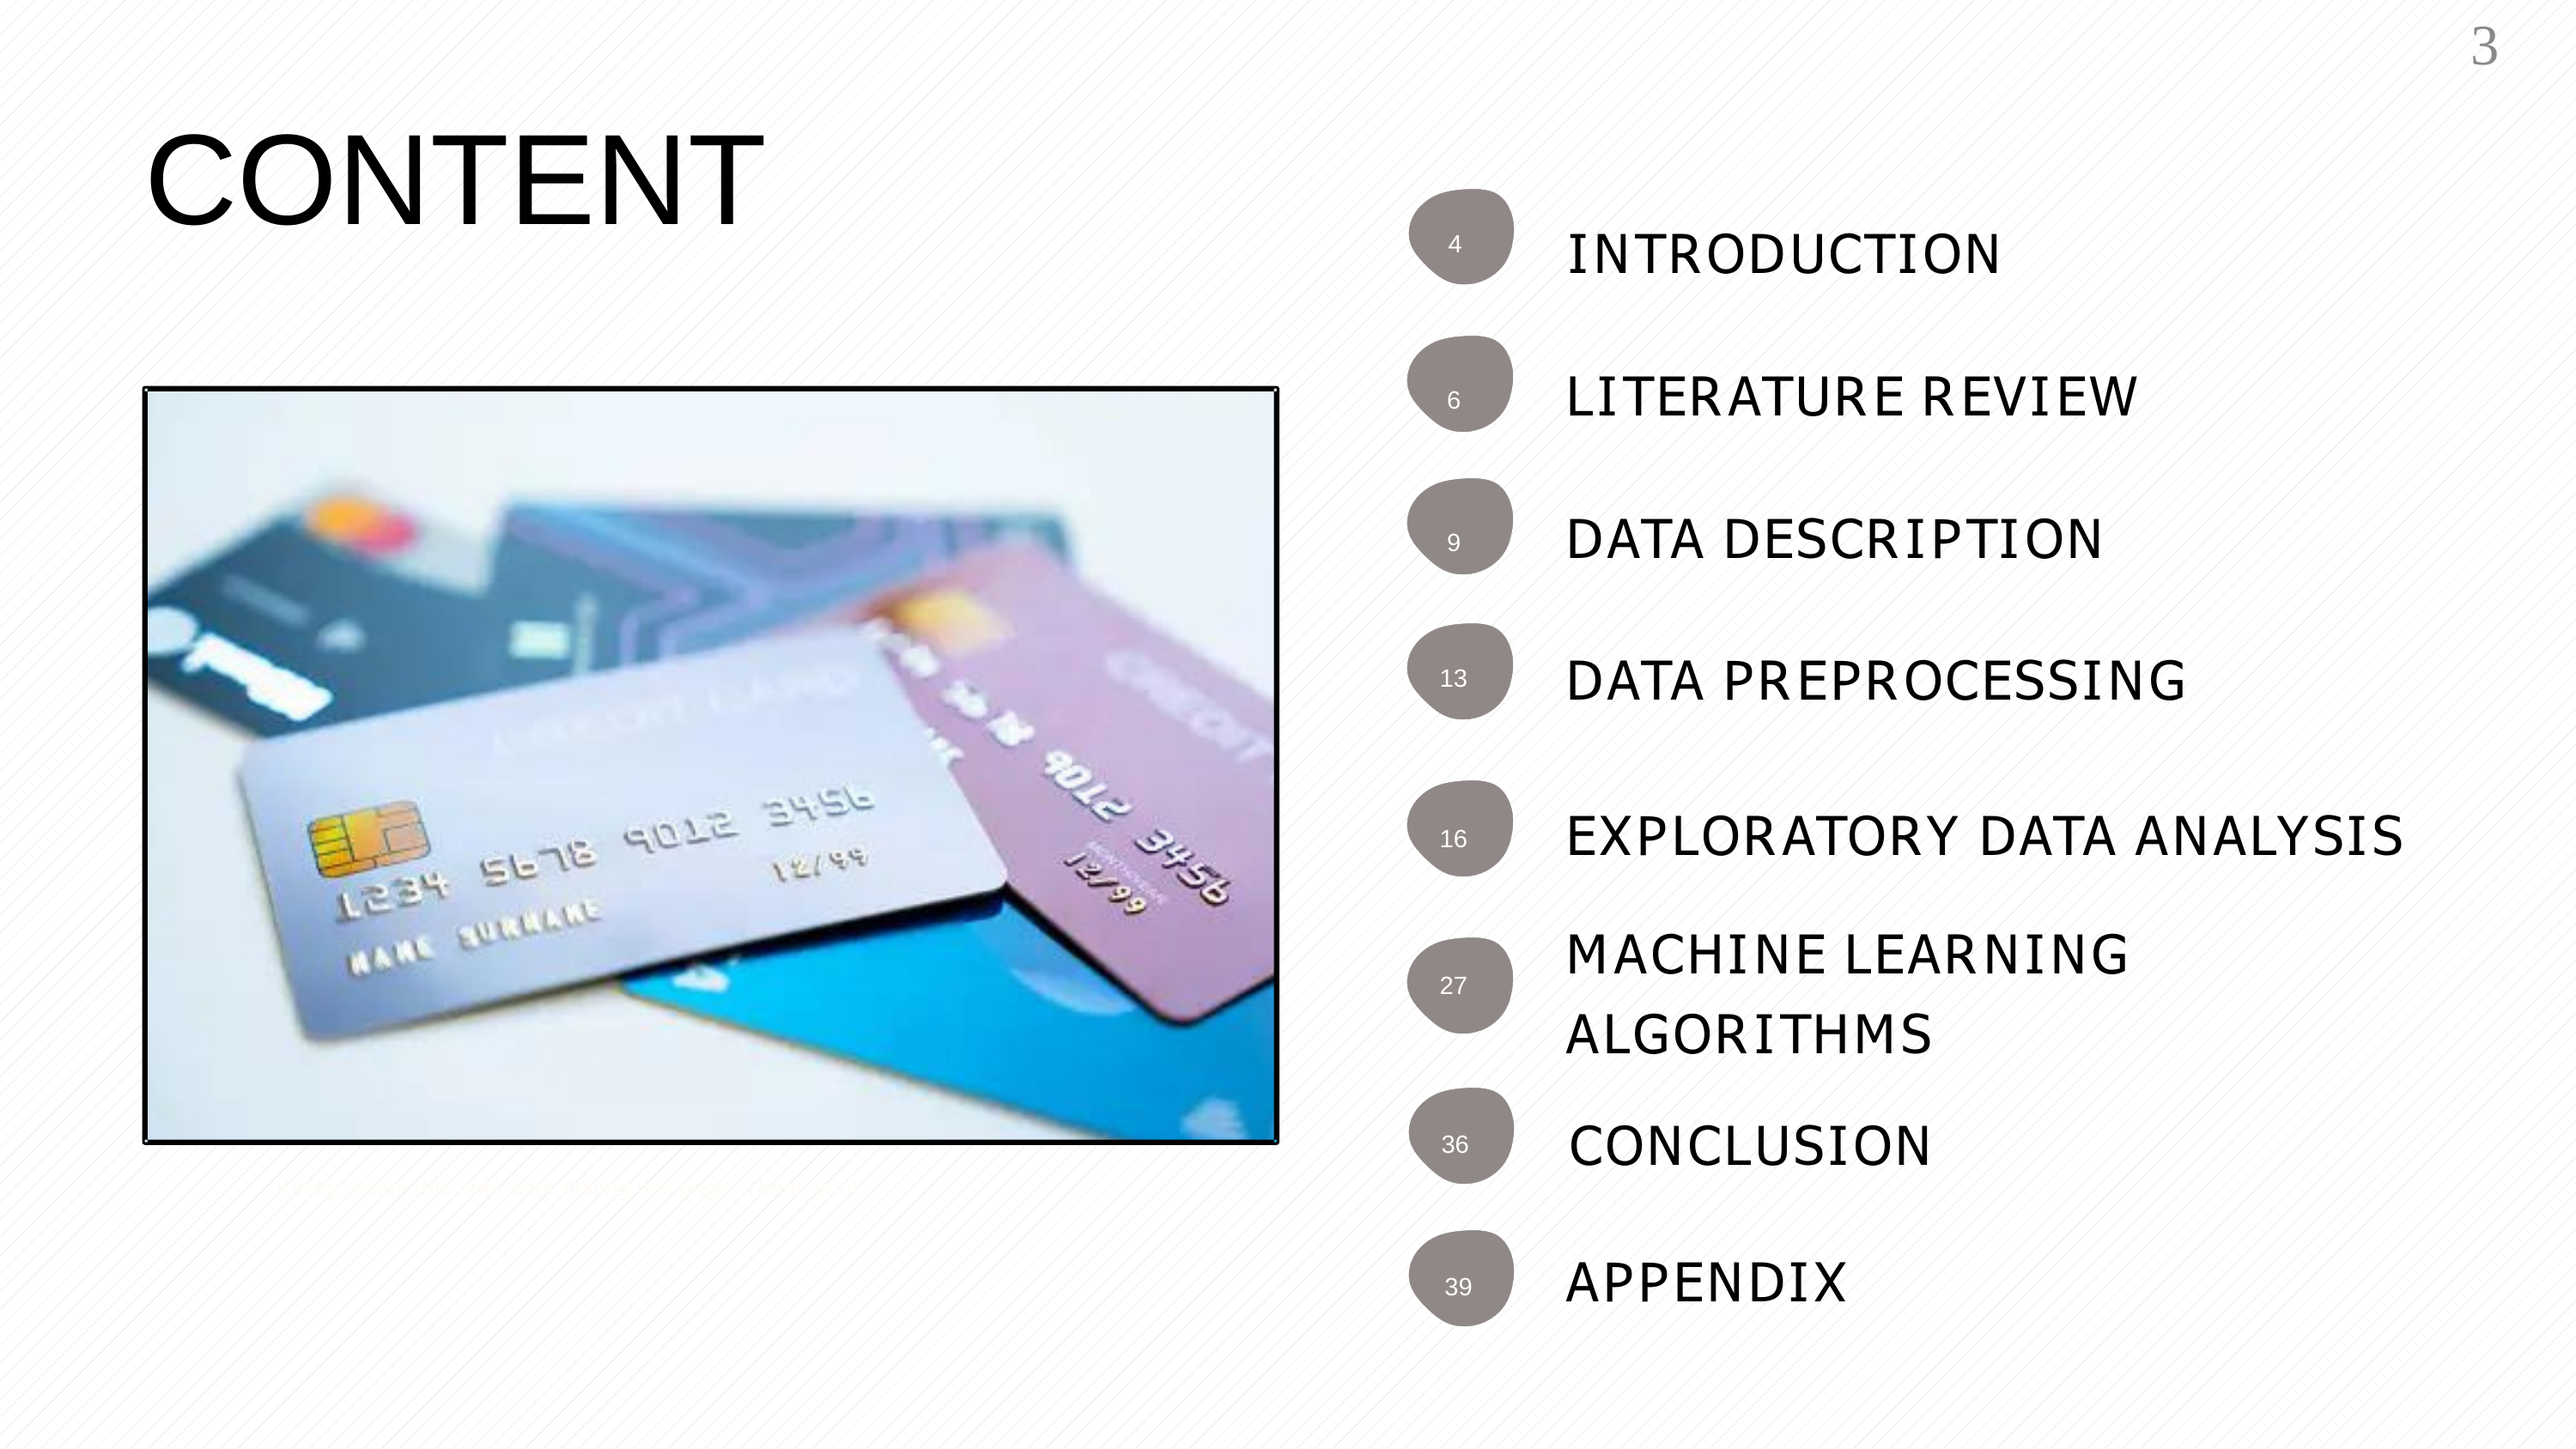

3
CONTENT

INTRODUCTION
4

LITERATURE REVIEW
6

DATA DESCRIPTION
9

DATA PREPROCESSING

13

EXPLORATORY DATA ANALYSIS
16
MACHINE LEARNING ALGORITHMS

27

CONCLUSION
36
Kindly delete this note after editing this page. Thank you!

APPENDIX
39